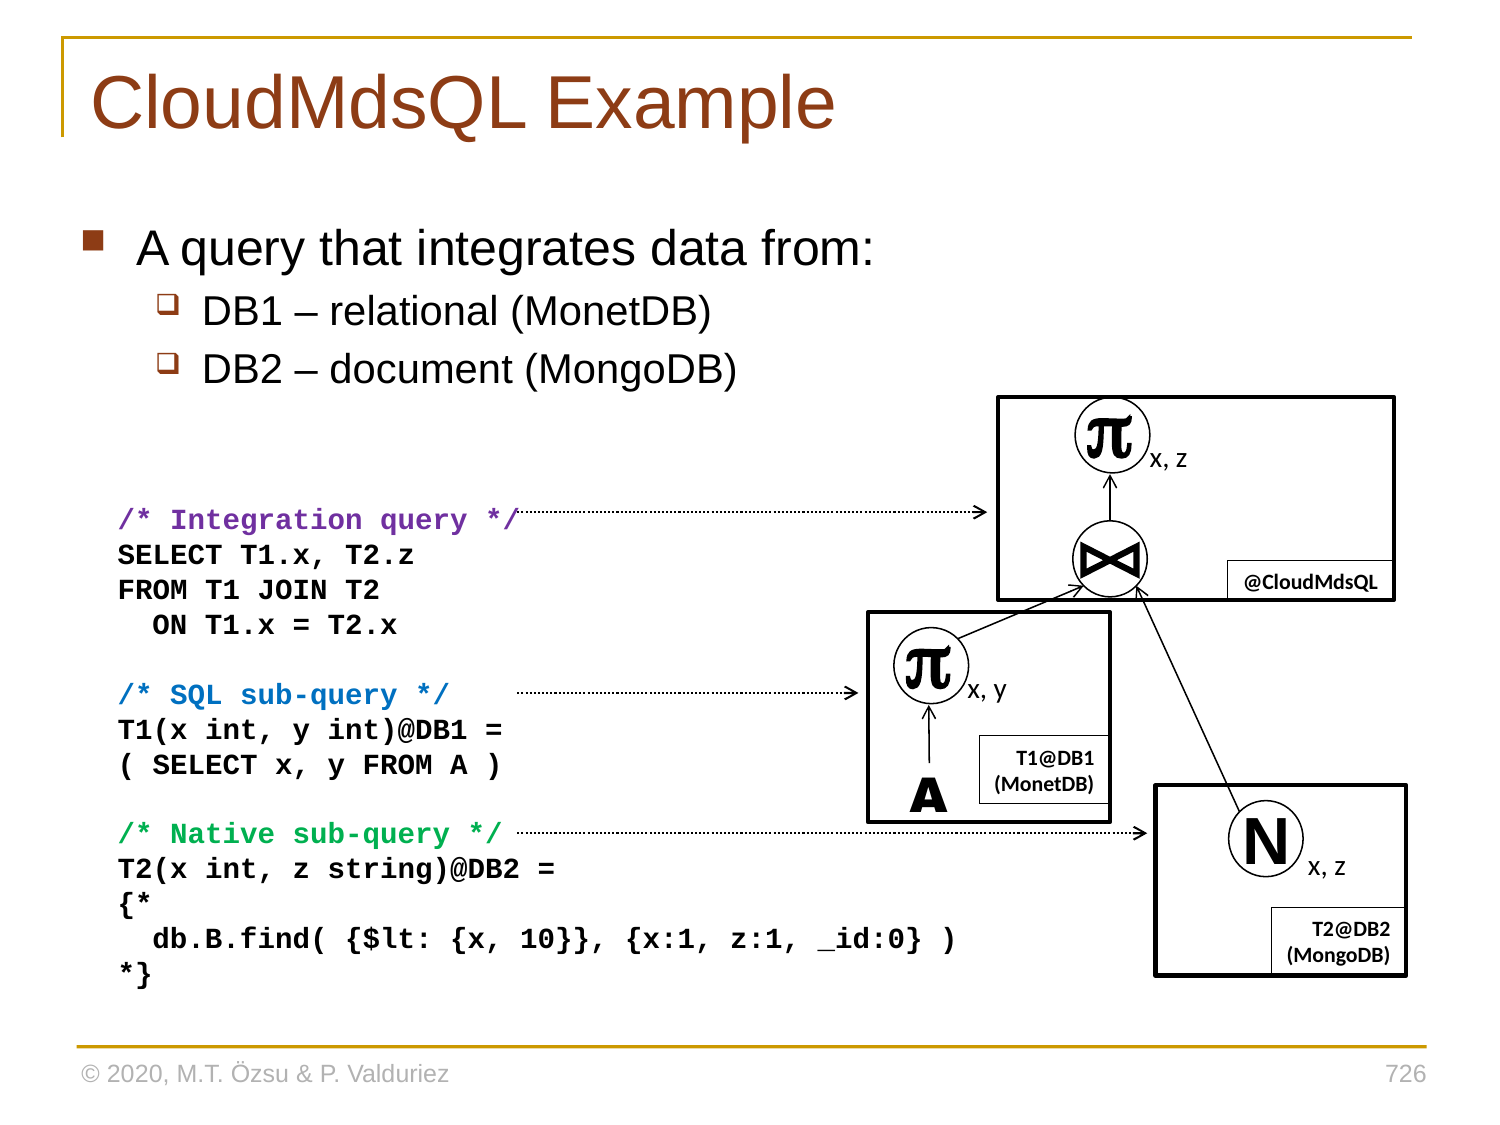

# CloudMdsQL Example
A query that integrates data from:
DB1 – relational (MonetDB)
DB2 – document (MongoDB)

π

x, z
/* Integration query */
SELECT T1.x, T2.z
FROM T1 JOIN T2
  ON T1.x = T2.x

/* SQL sub-query */
T1(x int, y int)@DB1 =
( SELECT x, y FROM A )

/* Native sub-query */
T2(x int, z string)@DB2 =
{*
  db.B.find( {$lt: {x, 10}}, {x:1, z:1, _id:0} )
*}

@CloudMdsQL
π

x, y
T1@DB1
(MonetDB)
A

N

x, z
T2@DB2
(MongoDB)
© 2020, M.T. Özsu & P. Valduriez
726